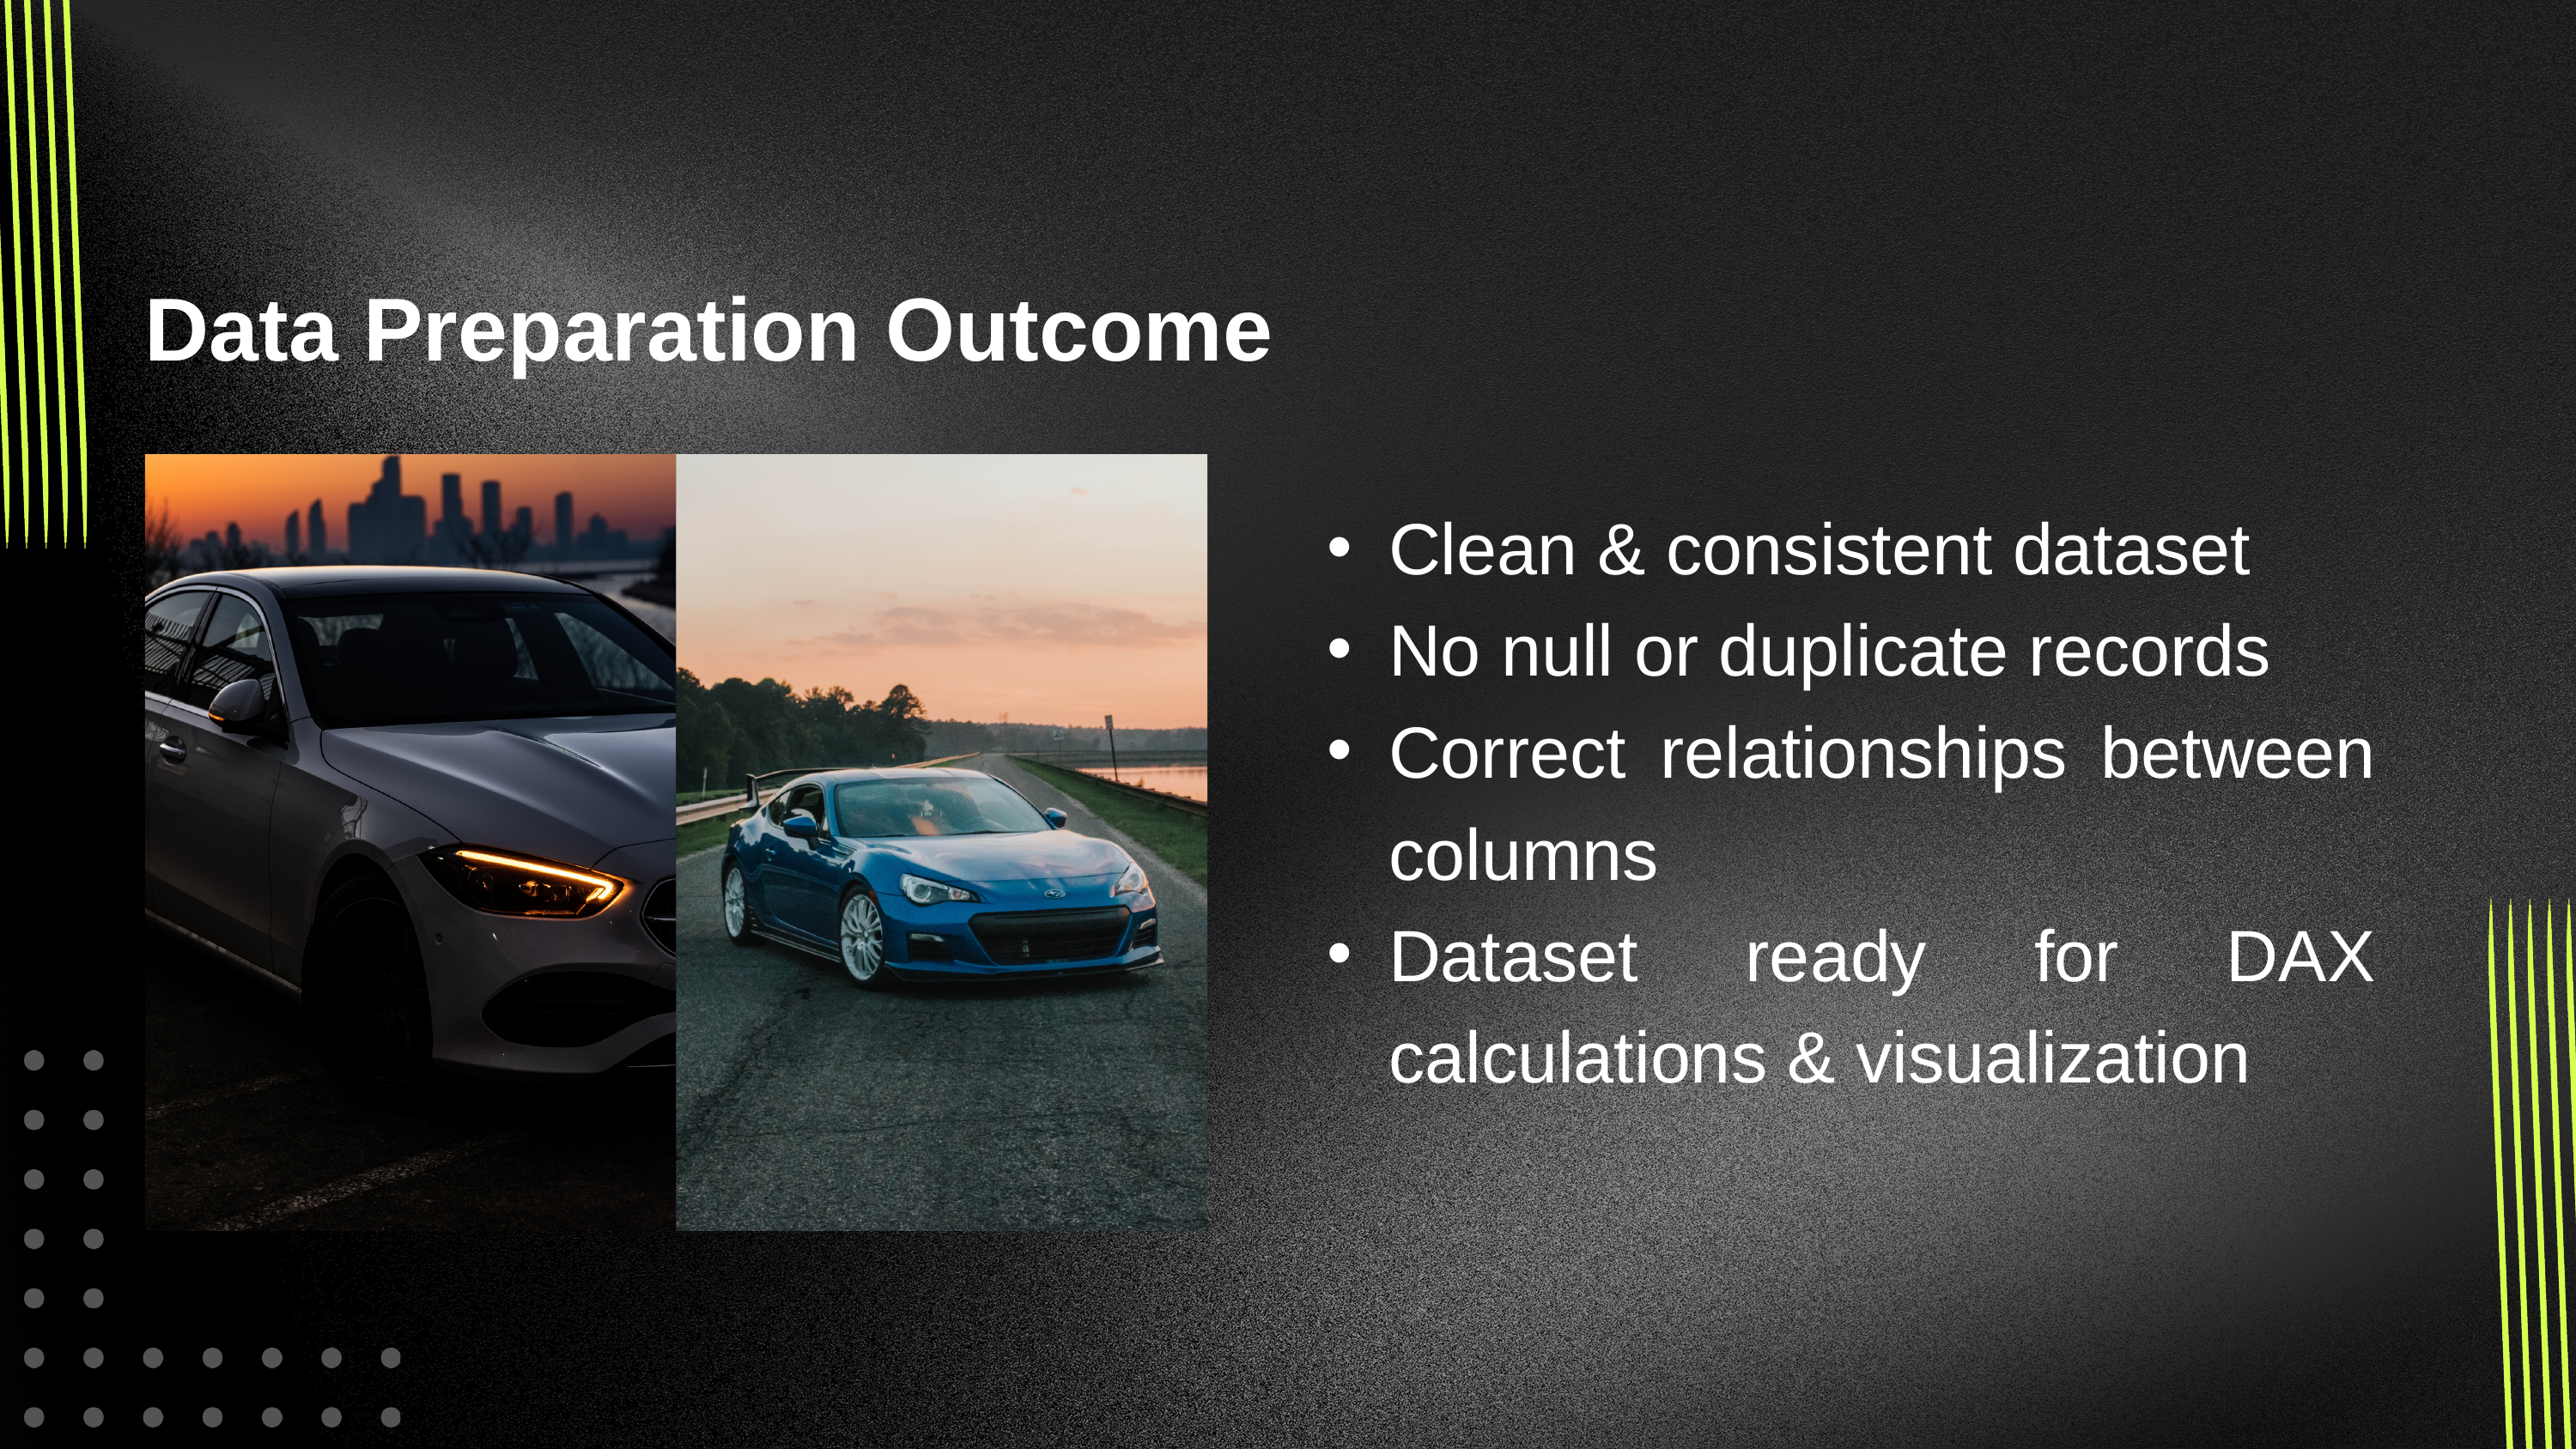

Data Preparation Outcome

Clean & consistent dataset
No null or duplicate records
Correct relationships between columns
Dataset ready for DAX calculations & visualization